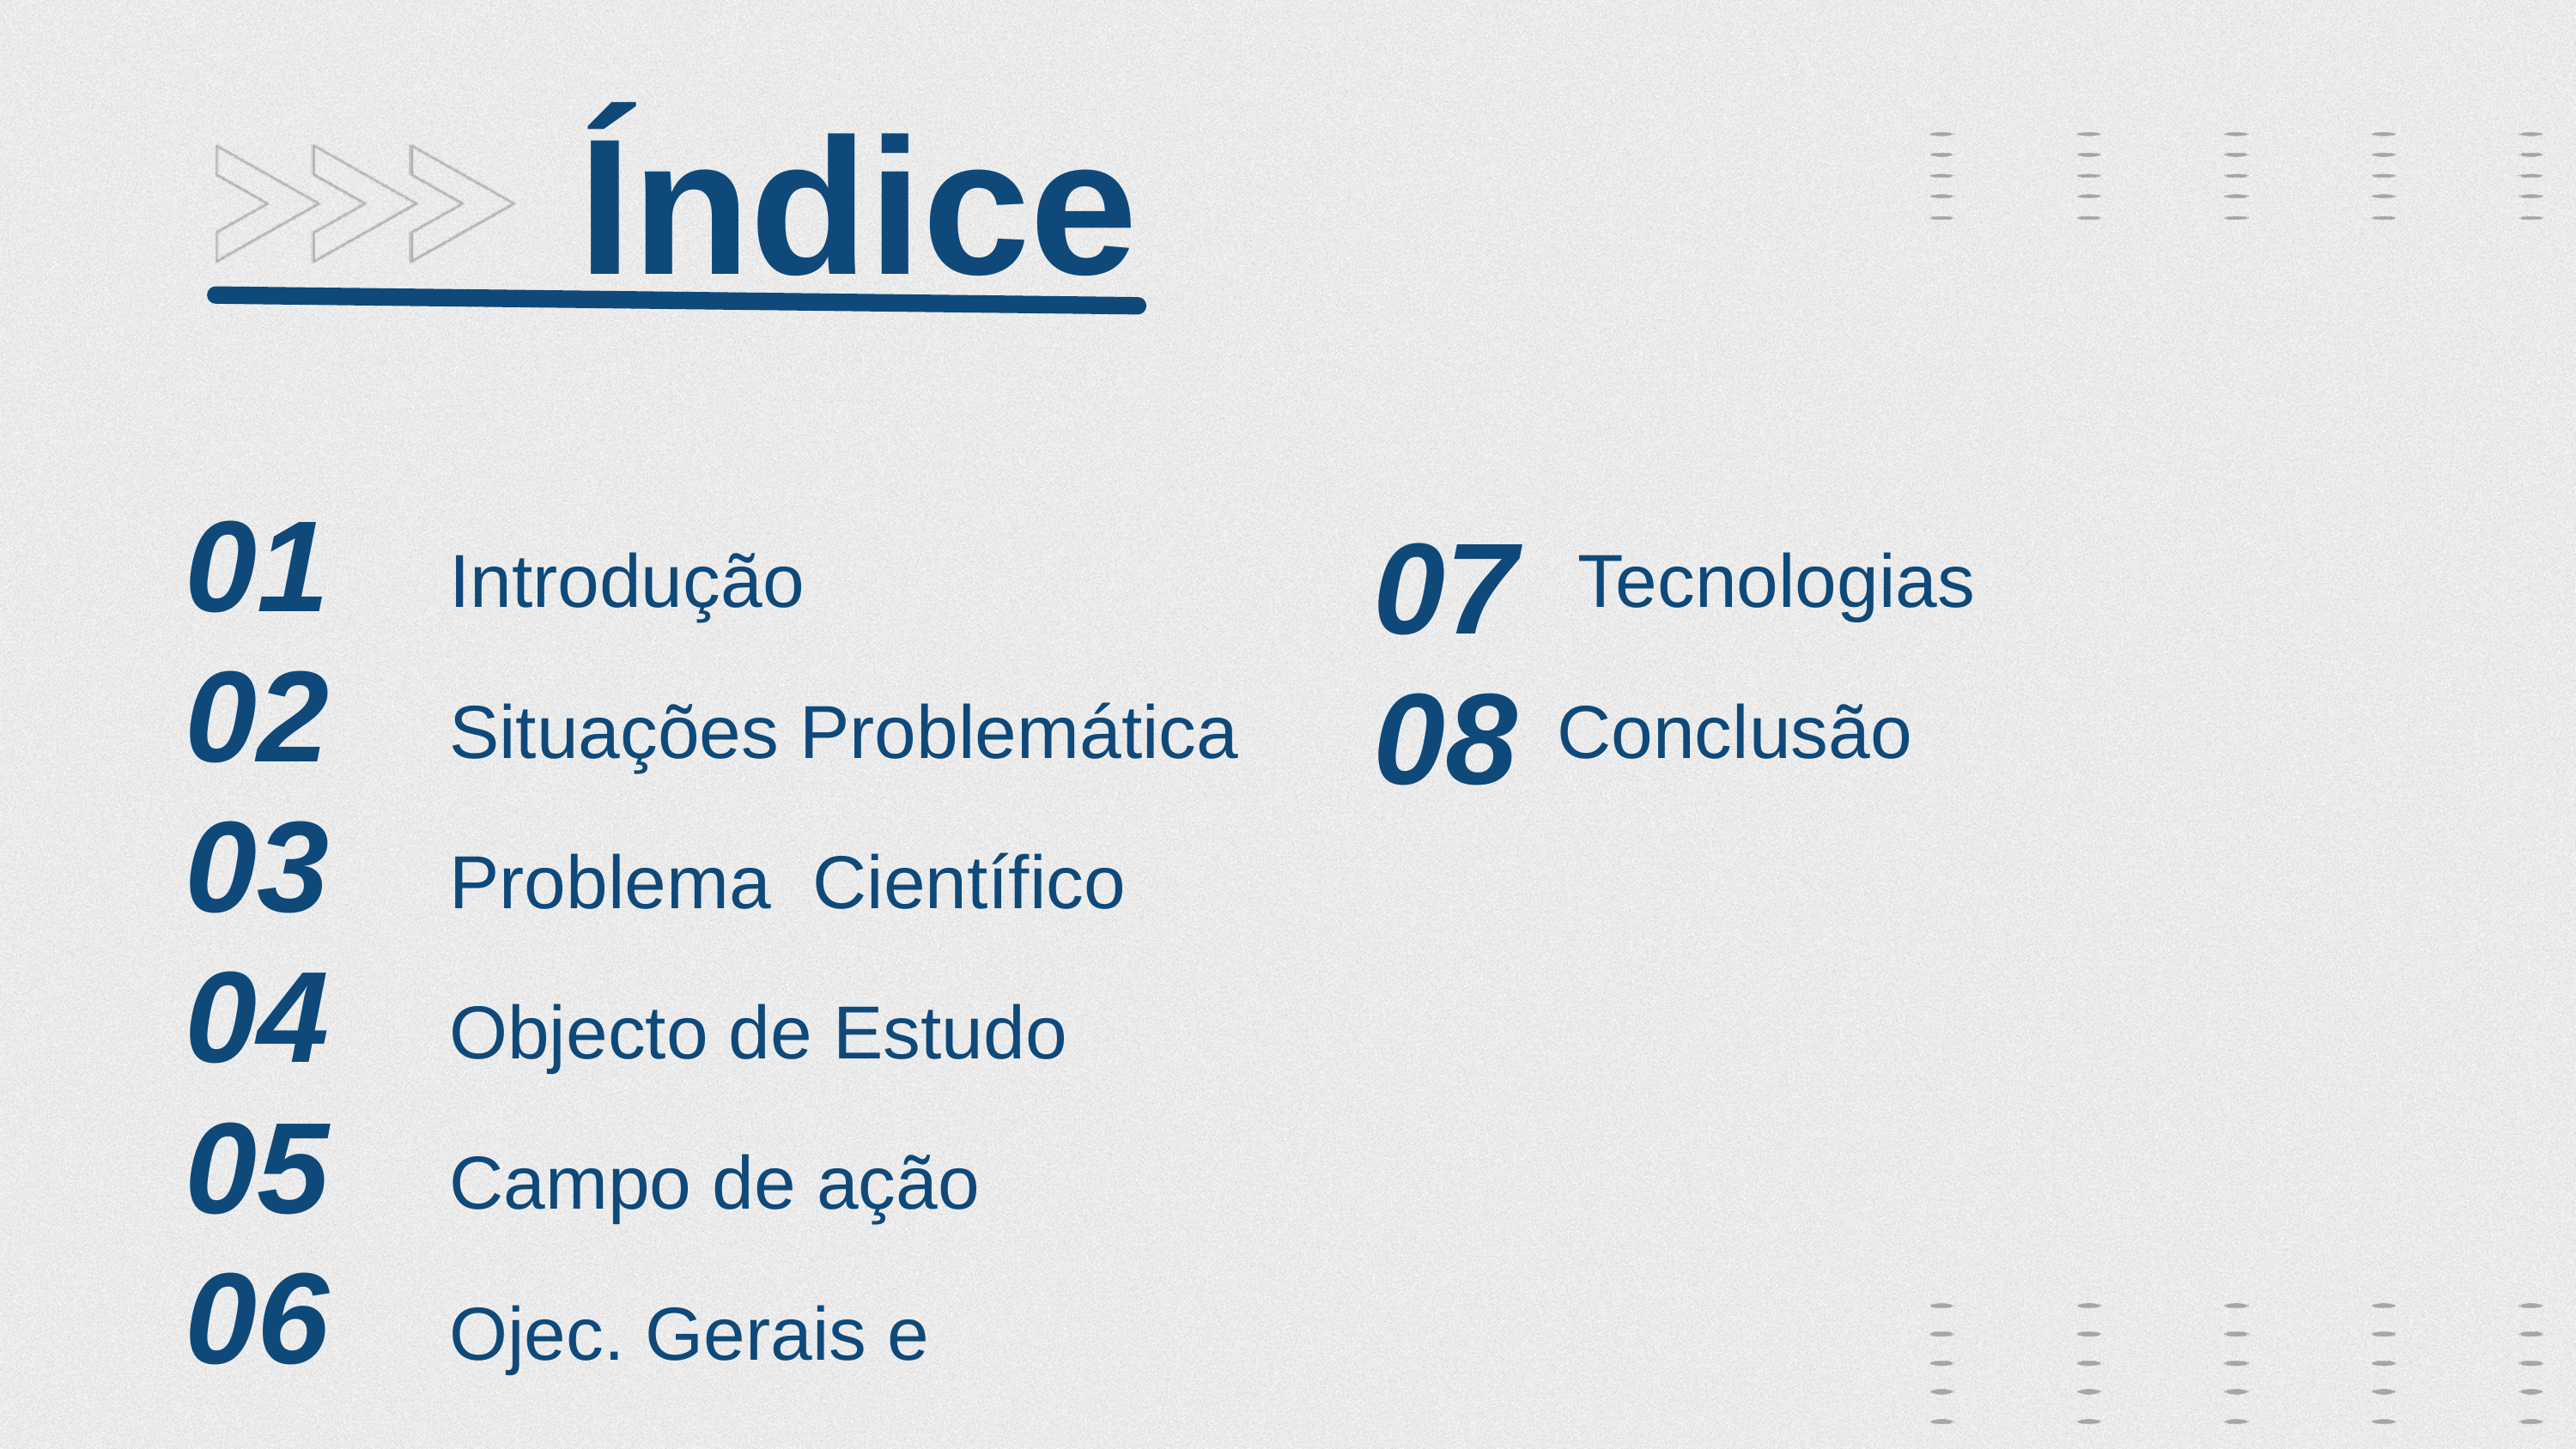

Índice

Introdução
Situações Problemática
Problema  Científico
Objecto de Estudo
Campo de ação
Ojec. Gerais e Específicos
 Tecnologias
Conclusão
01
02
03
04
05
06
07
08